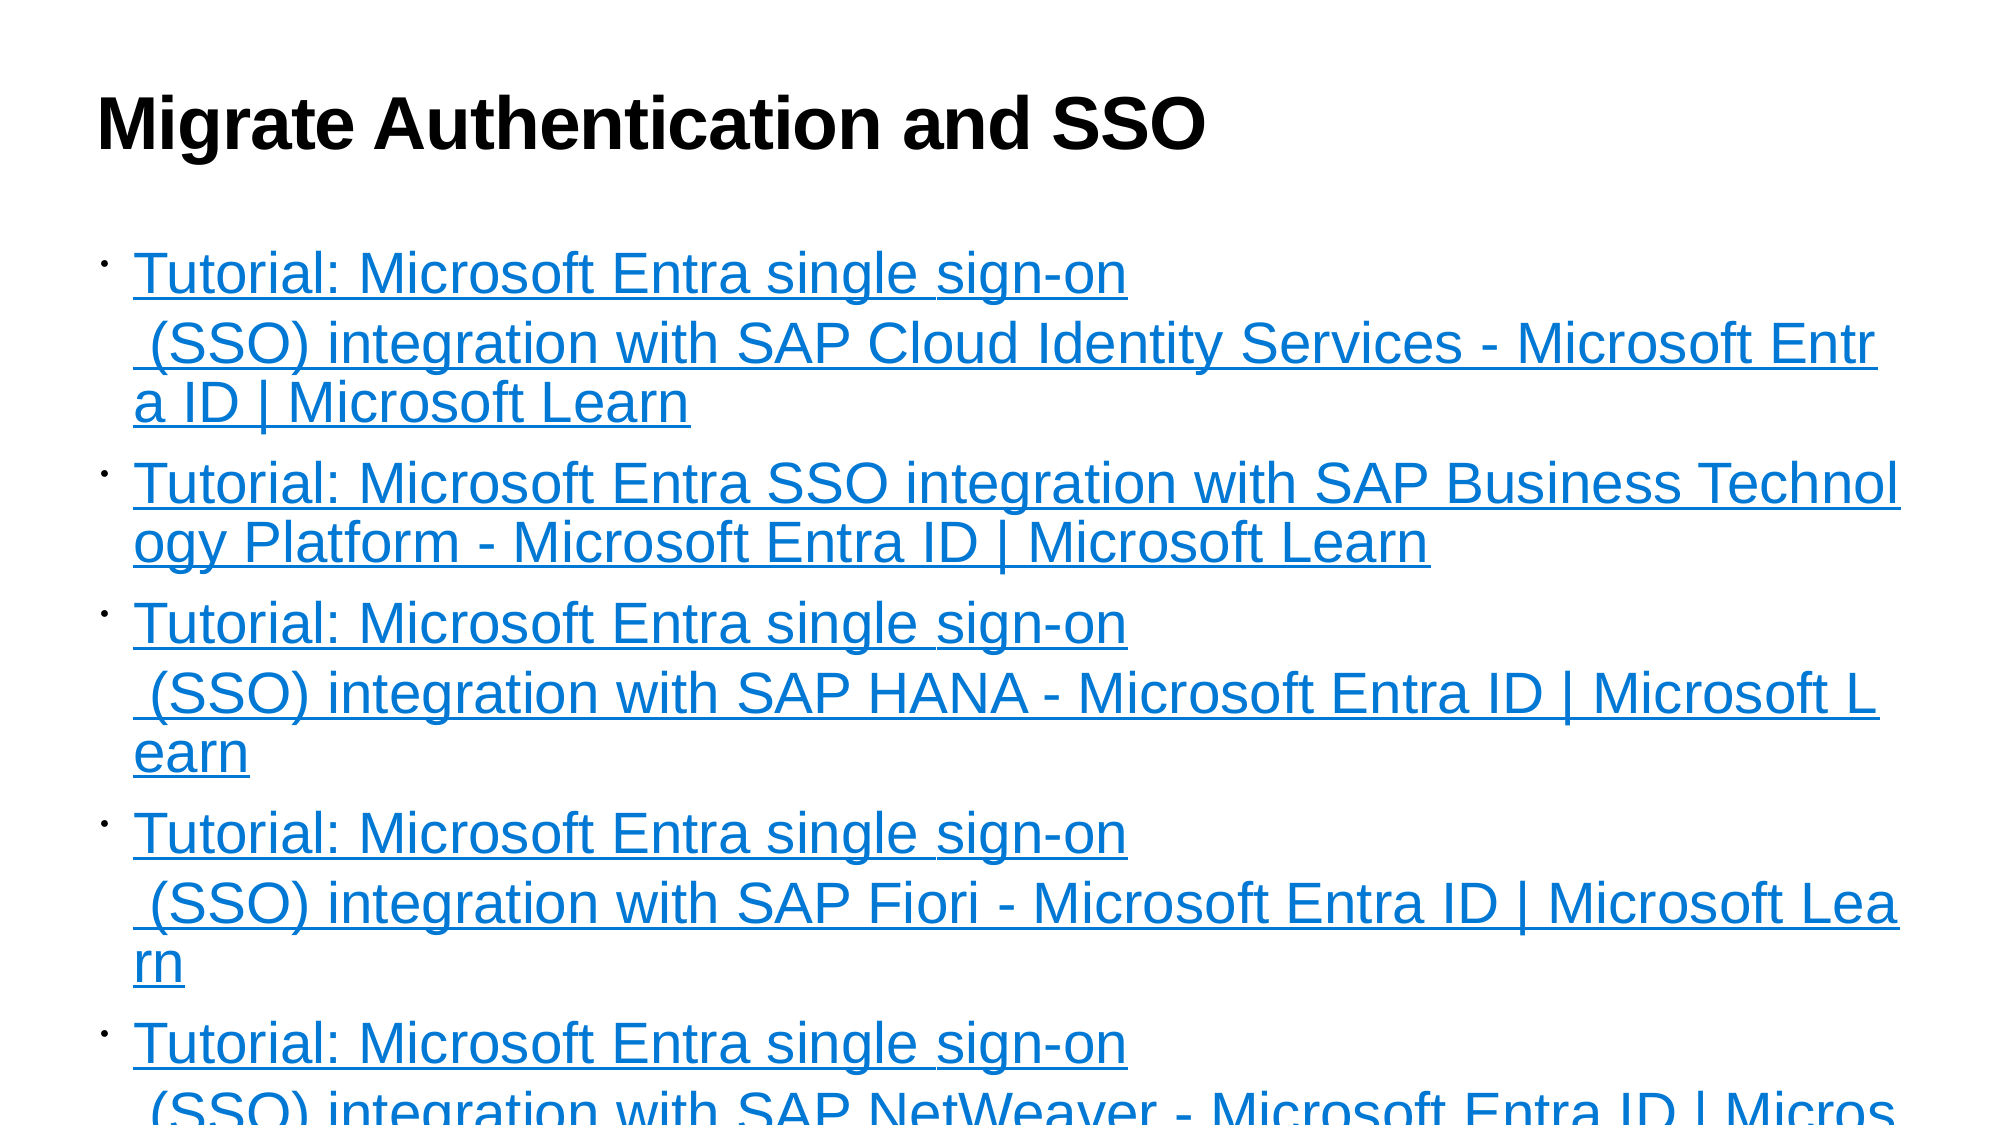

# Migrate Authentication and SSO
Tutorial: Microsoft Entra single sign-on (SSO) integration with SAP Cloud Identity Services - Microsoft Entra ID | Microsoft Learn
Tutorial: Microsoft Entra SSO integration with SAP Business Technology Platform - Microsoft Entra ID | Microsoft Learn
Tutorial: Microsoft Entra single sign-on (SSO) integration with SAP HANA - Microsoft Entra ID | Microsoft Learn
Tutorial: Microsoft Entra single sign-on (SSO) integration with SAP Fiori - Microsoft Entra ID | Microsoft Learn
Tutorial: Microsoft Entra single sign-on (SSO) integration with SAP NetWeaver - Microsoft Entra ID | Microsoft Learn
And more…